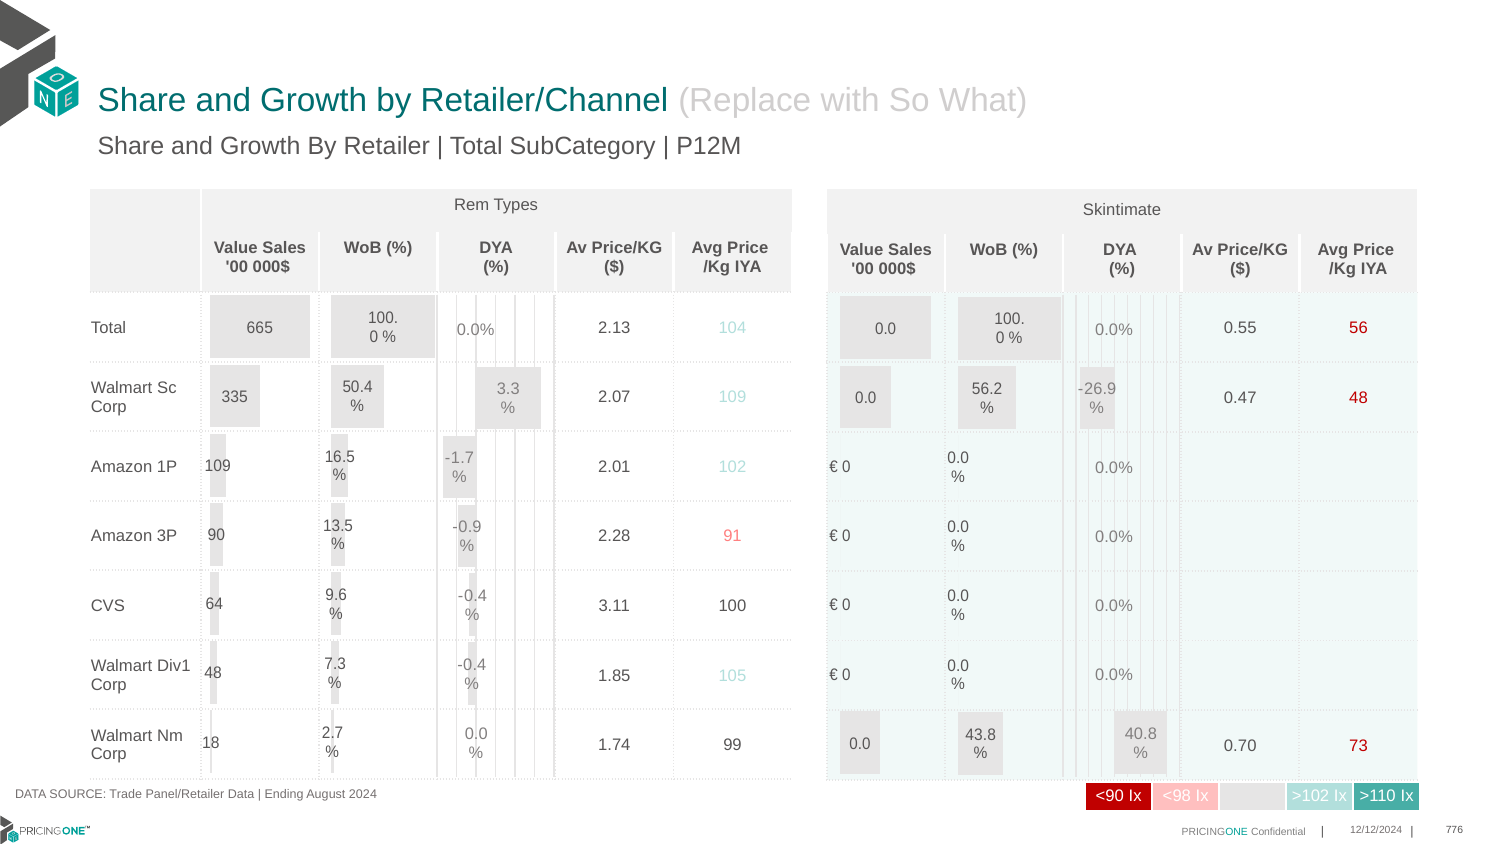

# Share and Growth by Retailer/Channel (Replace with So What)
Share and Growth By Retailer | Total SubCategory | P12M
|  | Rem Types | Total Category |  |  |  |
| --- | --- | --- | --- | --- | --- |
|  | Value Sales '00 000$ | WoB (%) | DYA (%) | Av Price/KG ($) | Avg Price /Kg IYA |
| Total |  |  |  | 2.13 | 104 |
| Walmart Sc Corp |  |  |  | 2.07 | 109 |
| Amazon 1P |  |  |  | 2.01 | 102 |
| Amazon 3P |  |  |  | 2.28 | 91 |
| CVS |  |  |  | 3.11 | 100 |
| Walmart Div1 Corp |  |  |  | 1.85 | 105 |
| Walmart Nm Corp |  |  |  | 1.74 | 99 |
| Skintimate | Client |  |  |  |
| --- | --- | --- | --- | --- |
| Value Sales '00 000$ | WoB (%) | DYA (%) | Av Price/KG ($) | Avg Price /Kg IYA |
|  |  |  | 0.55 | 56 |
|  |  |  | 0.47 | 48 |
|  |  |  |  |  |
|  |  |  |  |  |
|  |  |  |  |  |
|  |  |  |  |  |
|  |  |  | 0.70 | 73 |

### Chart

| Category | Value Sales |
|---|---|
| Grand Total | 66501587.0 |
| Walmart Sc Corp | 33536443.0 |
| Amazon 1P | 10944349.0 |
| Amazon 3P | 8951840.0 |
| CVS | 6409820.0 |
| Walmart Div1 Corp | 4840828.0 |
| Walmart Nm Corp | 1818307.0 |

### Chart

| Category | Trade WoB % |
|---|---|
| Grand Total | 1.0 |
| Walmart Sc Corp | 0.5042953786952483 |
| Amazon 1P | 0.16457274921875173 |
| Amazon 3P | 0.13461092289421606 |
| CVS | 0.09638597045811854 |
| Walmart Div1 Corp | 0.07279266884262477 |
| Walmart Nm Corp | 0.027342309891040646 |

### Chart

| Category | Value Sales |
|---|---|
| Grand Total | 16.0 |
| Walmart Sc Corp | 9.0 |
| Amazon 1P | 0.0 |
| Amazon 3P | 0.0 |
| CVS | 0.0 |
| Walmart Div1 Corp | 0.0 |
| Walmart Nm Corp | 7.0 |

### Chart

| Category | Trade WoB % |
|---|---|
| Grand Total | 1.0 |
| Walmart Sc Corp | 0.5625 |
| Amazon 1P | 0.0 |
| Amazon 3P | 0.0 |
| CVS | 0.0 |
| Walmart Div1 Corp | 0.0 |
| Walmart Nm Corp | 0.4375 |

### Chart

| Category | Trade WoB % DYA |
|---|---|
| Grand Total | 0.0 |
| Walmart Sc Corp | 0.033407723398427236 |
| Amazon 1P | -0.01677890995519099 |
| Amazon 3P | -0.009060074730857903 |
| CVS | -0.0036659259411397083 |
| Walmart Div1 Corp | -0.004143311158176455 |
| Walmart Nm Corp | 0.00024049838693787629 |

### Chart

| Category | Trade WoB % DYA |
|---|---|
| Grand Total | 0.0 |
| Walmart Sc Corp | -0.26909379818961965 |
| Amazon 1P | 0.0 |
| Amazon 3P | 0.0 |
| CVS | 0.0 |
| Walmart Div1 Corp | 0.0 |
| Walmart Nm Corp | 0.40825758183349314 |
DATA SOURCE: Trade Panel/Retailer Data | Ending August 2024
| <90 Ix | <98 Ix |  | >102 Ix | >110 Ix |
| --- | --- | --- | --- | --- |

12/12/2024
776